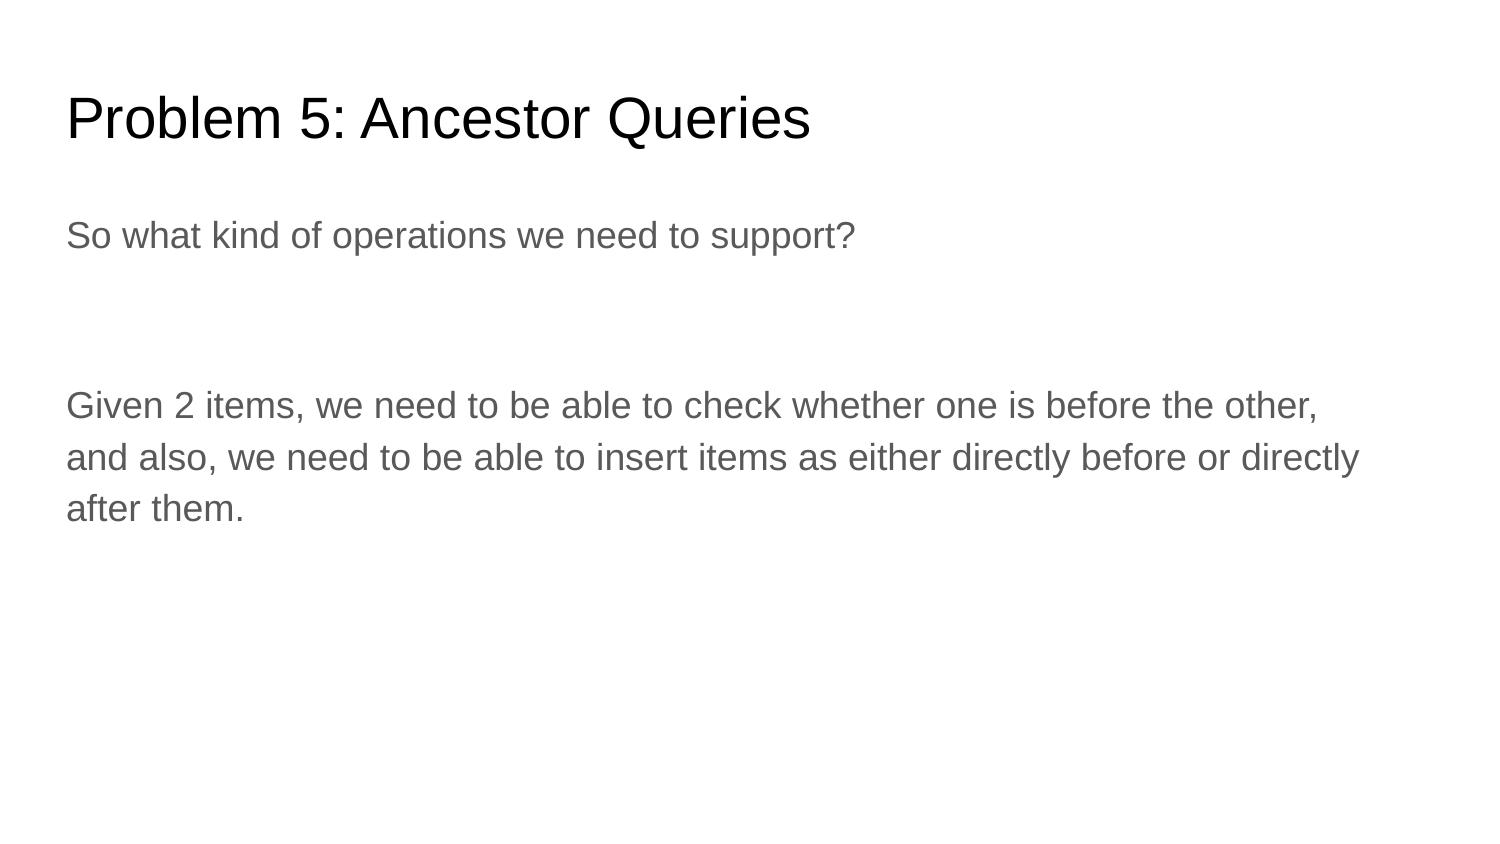

# Problem 5: Ancestor Queries

So what kind of operations we need to support?

Given 2 items, we need to be able to check whether one is before the other, and also, we need to be able to insert items as either directly before or directly after them.